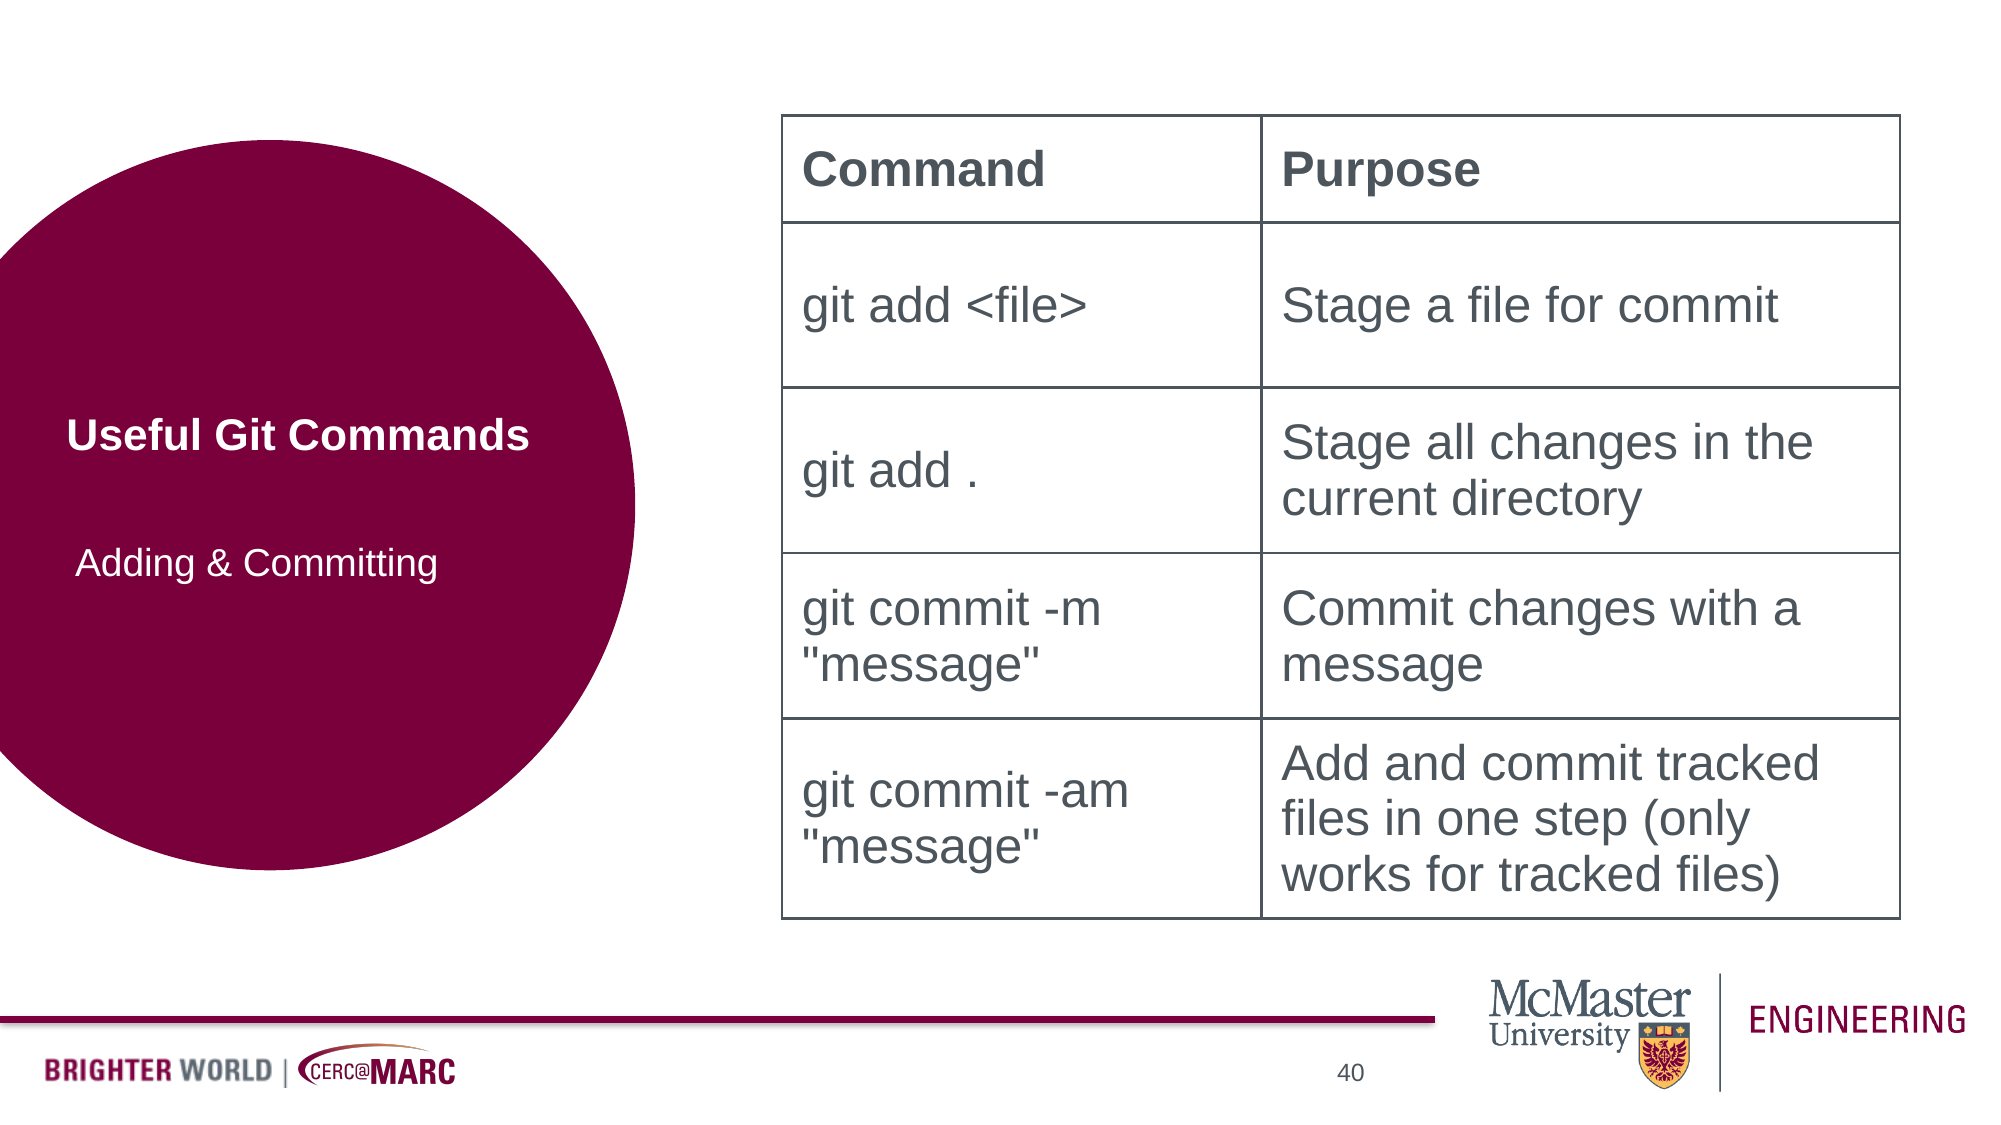

| Command | Purpose |
| --- | --- |
| git add <file> | Stage a file for commit |
| git add . | Stage all changes in the current directory |
| git commit -m "message" | Commit changes with a message |
| git commit -am "message" | Add and commit tracked files in one step (only works for tracked files) |
# Useful Git Commands
Adding & Committing
40